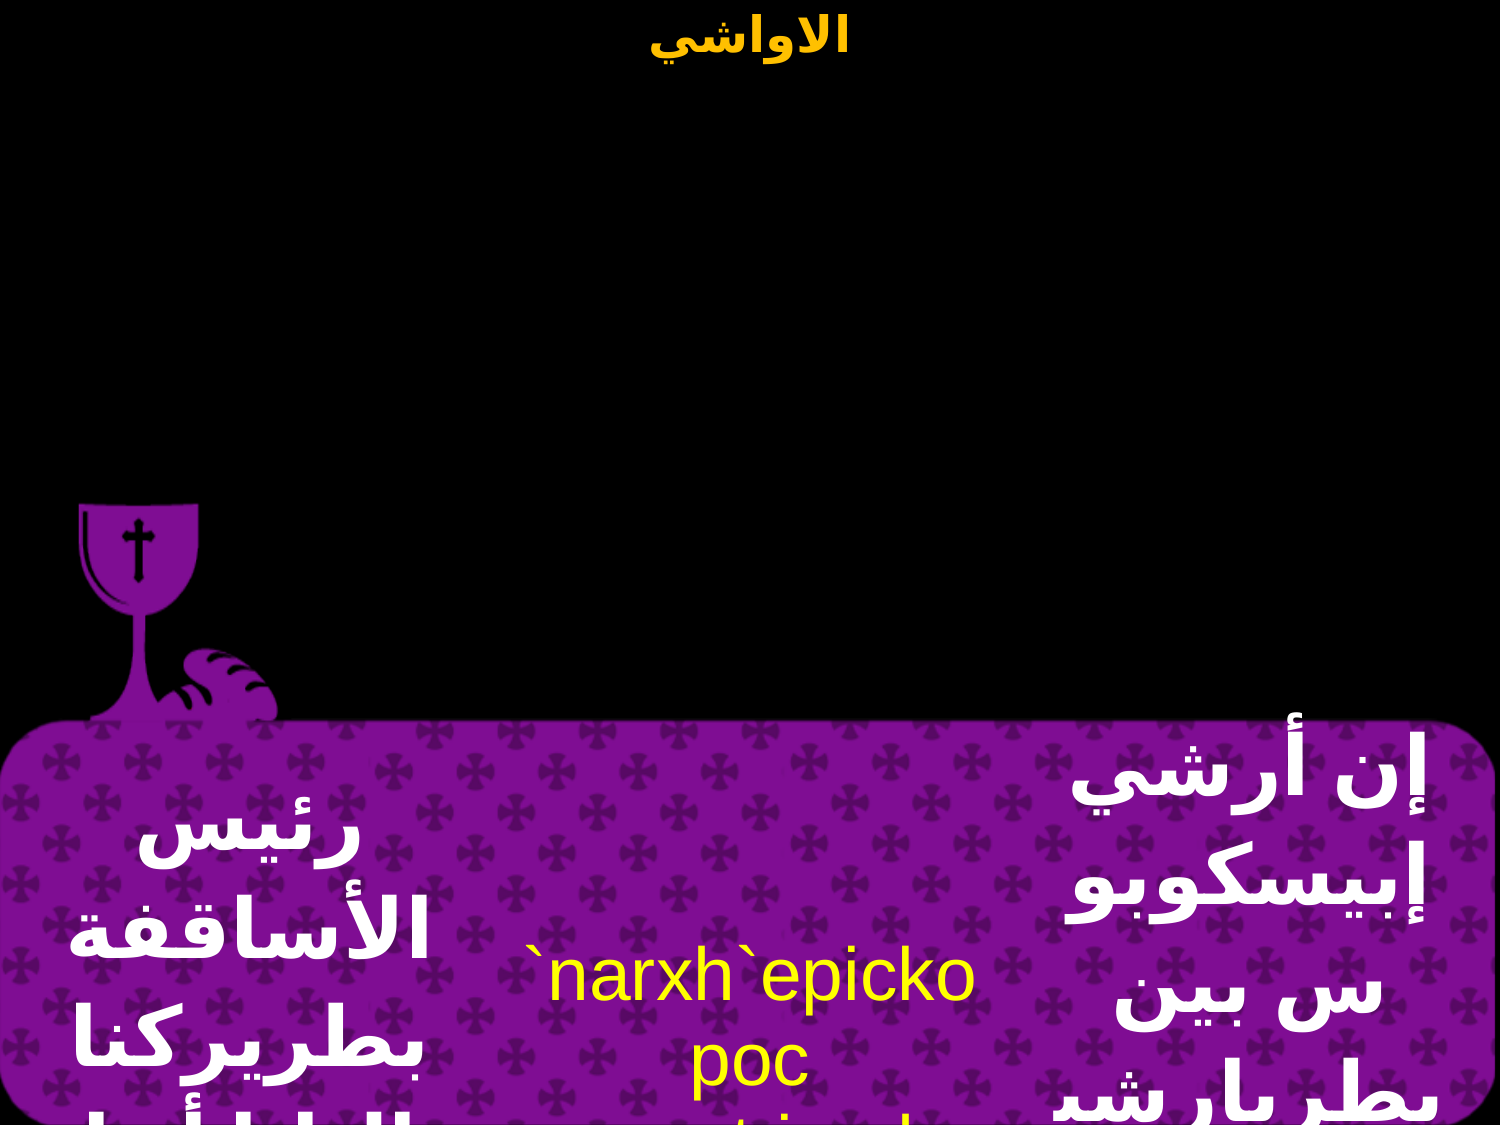

| رئيس الأساقفة بطريركنا البابا أنبا (تاوضروس الثانى) | `narxh`epickopoc penpatriarxhc abba (...). | إن أرشي إبيسكوبوس بين بطريارشيس بابا آفا (تاوضروس) |
| --- | --- | --- |